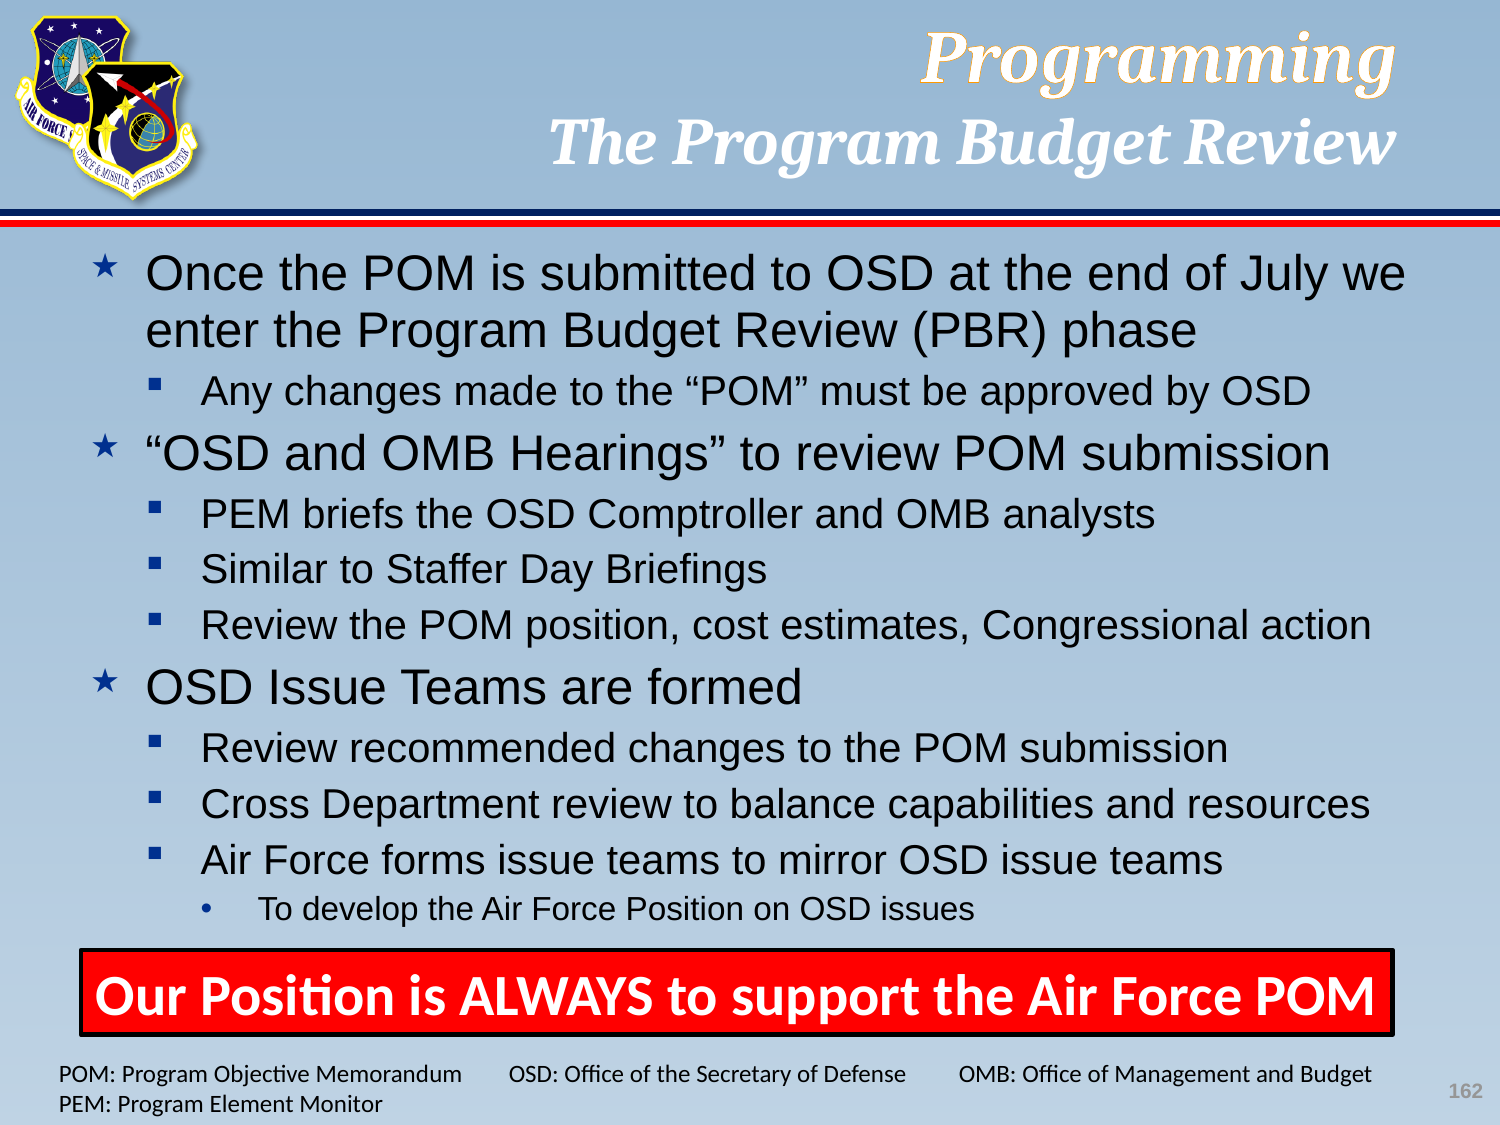

# Programming The Program Budget Review
Once the POM is submitted to OSD at the end of July we enter the Program Budget Review (PBR) phase
Any changes made to the “POM” must be approved by OSD
“OSD and OMB Hearings” to review POM submission
PEM briefs the OSD Comptroller and OMB analysts
Similar to Staffer Day Briefings
Review the POM position, cost estimates, Congressional action
OSD Issue Teams are formed
Review recommended changes to the POM submission
Cross Department review to balance capabilities and resources
Air Force forms issue teams to mirror OSD issue teams
To develop the Air Force Position on OSD issues

Our Position is ALWAYS to support the Air Force POM
POM: Program Objective Memorandum	OSD: Office of the Secretary of Defense	OMB: Office of Management and Budget
PEM: Program Element Monitor
162